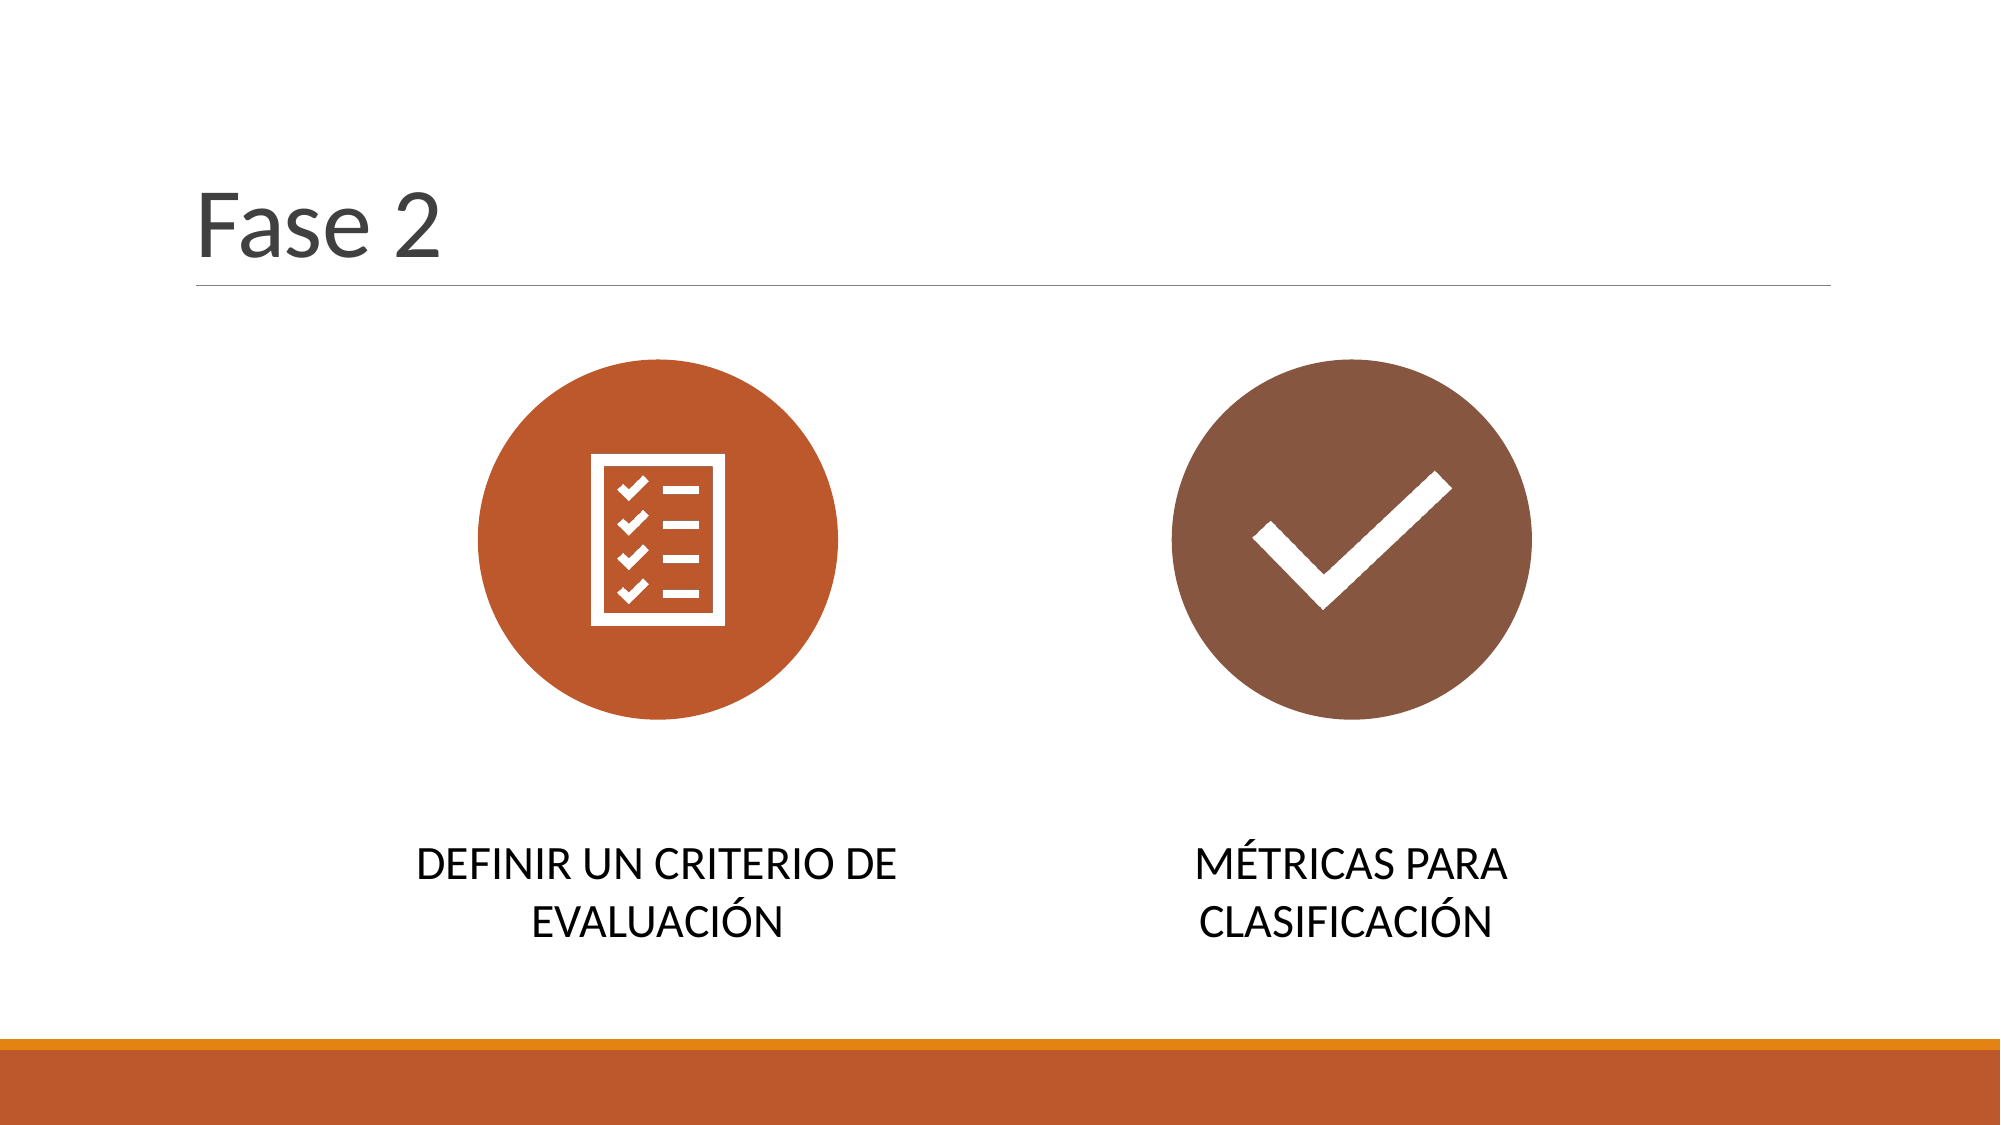

# Fase 2
Definir un criterio de evaluación
Métricas para clasificación